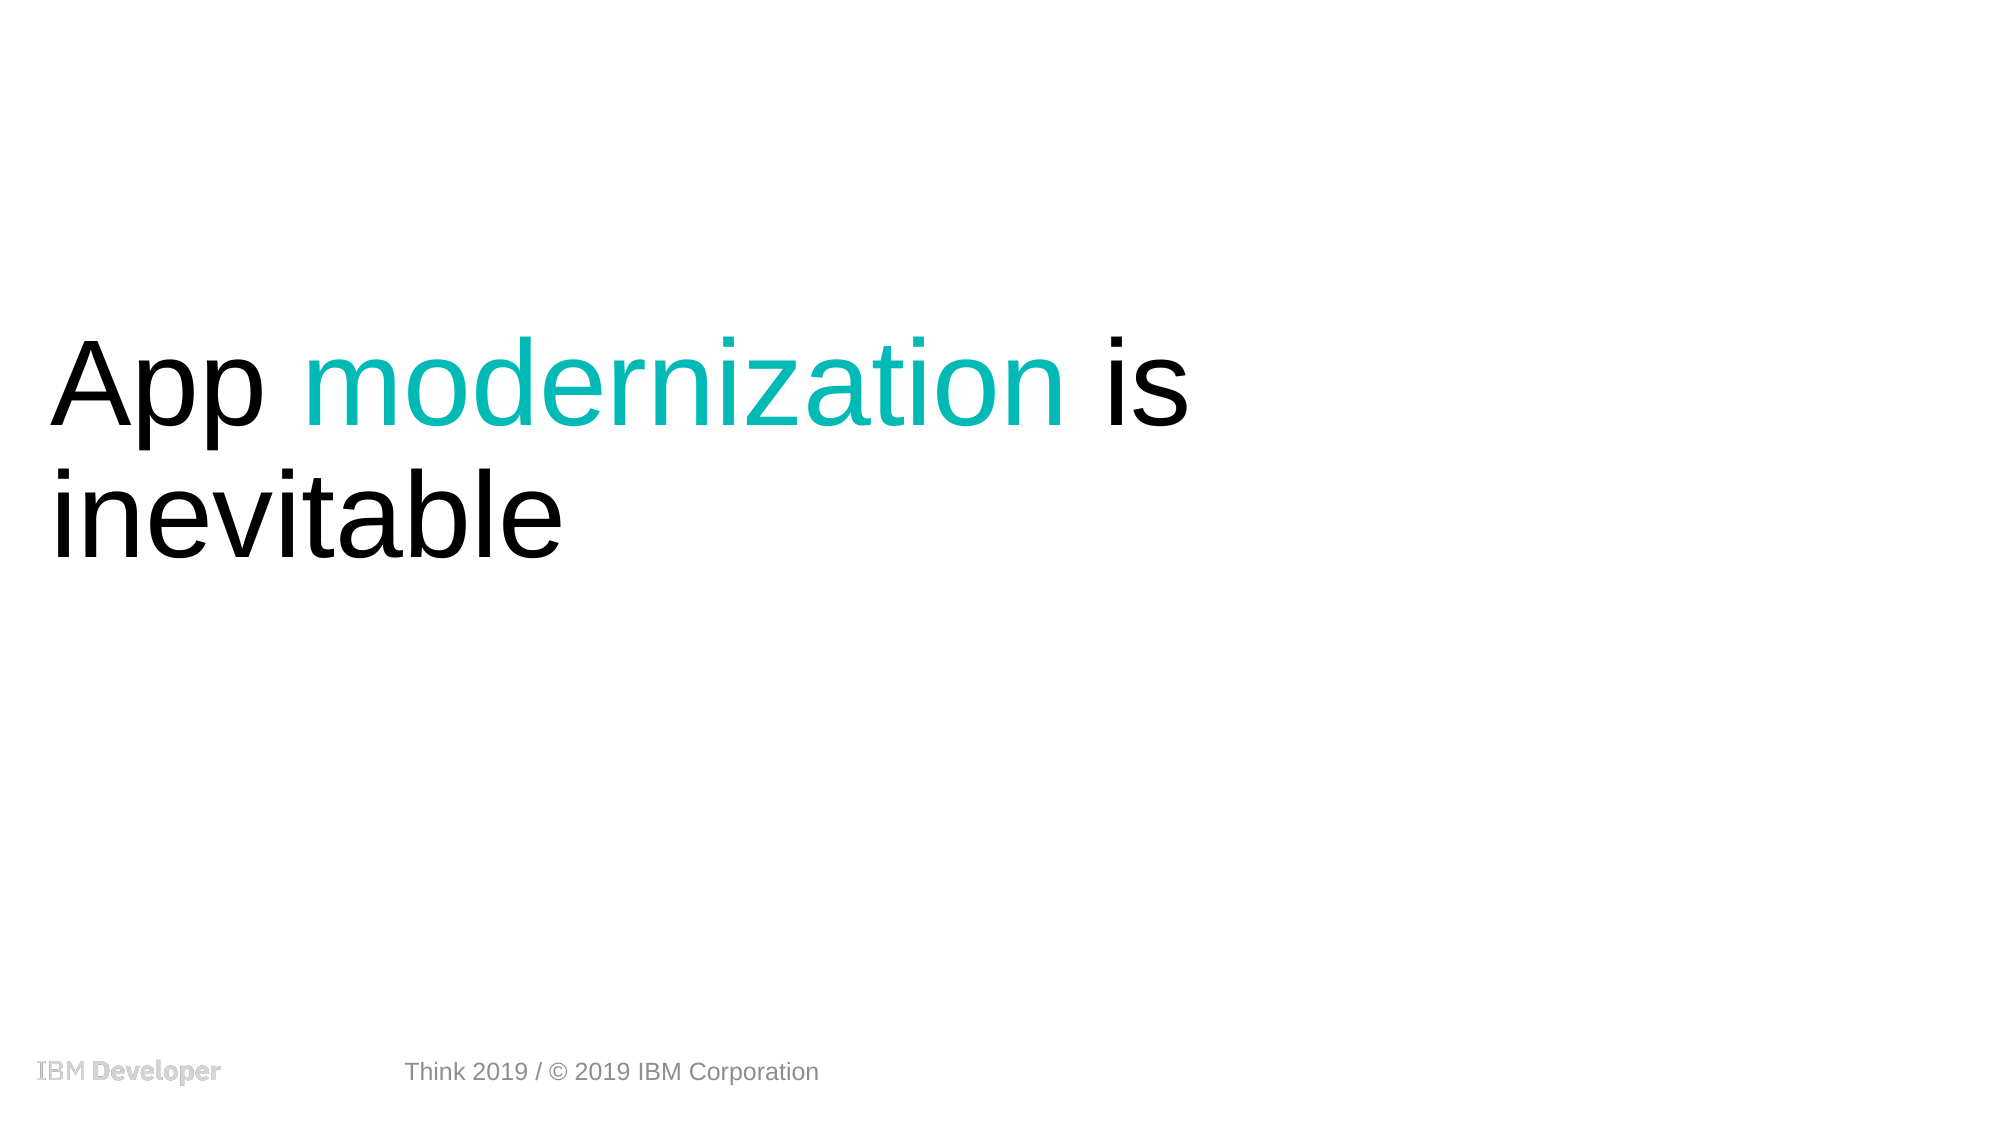

# App modernization is inevitable
Think 2019 / © 2019 IBM Corporation